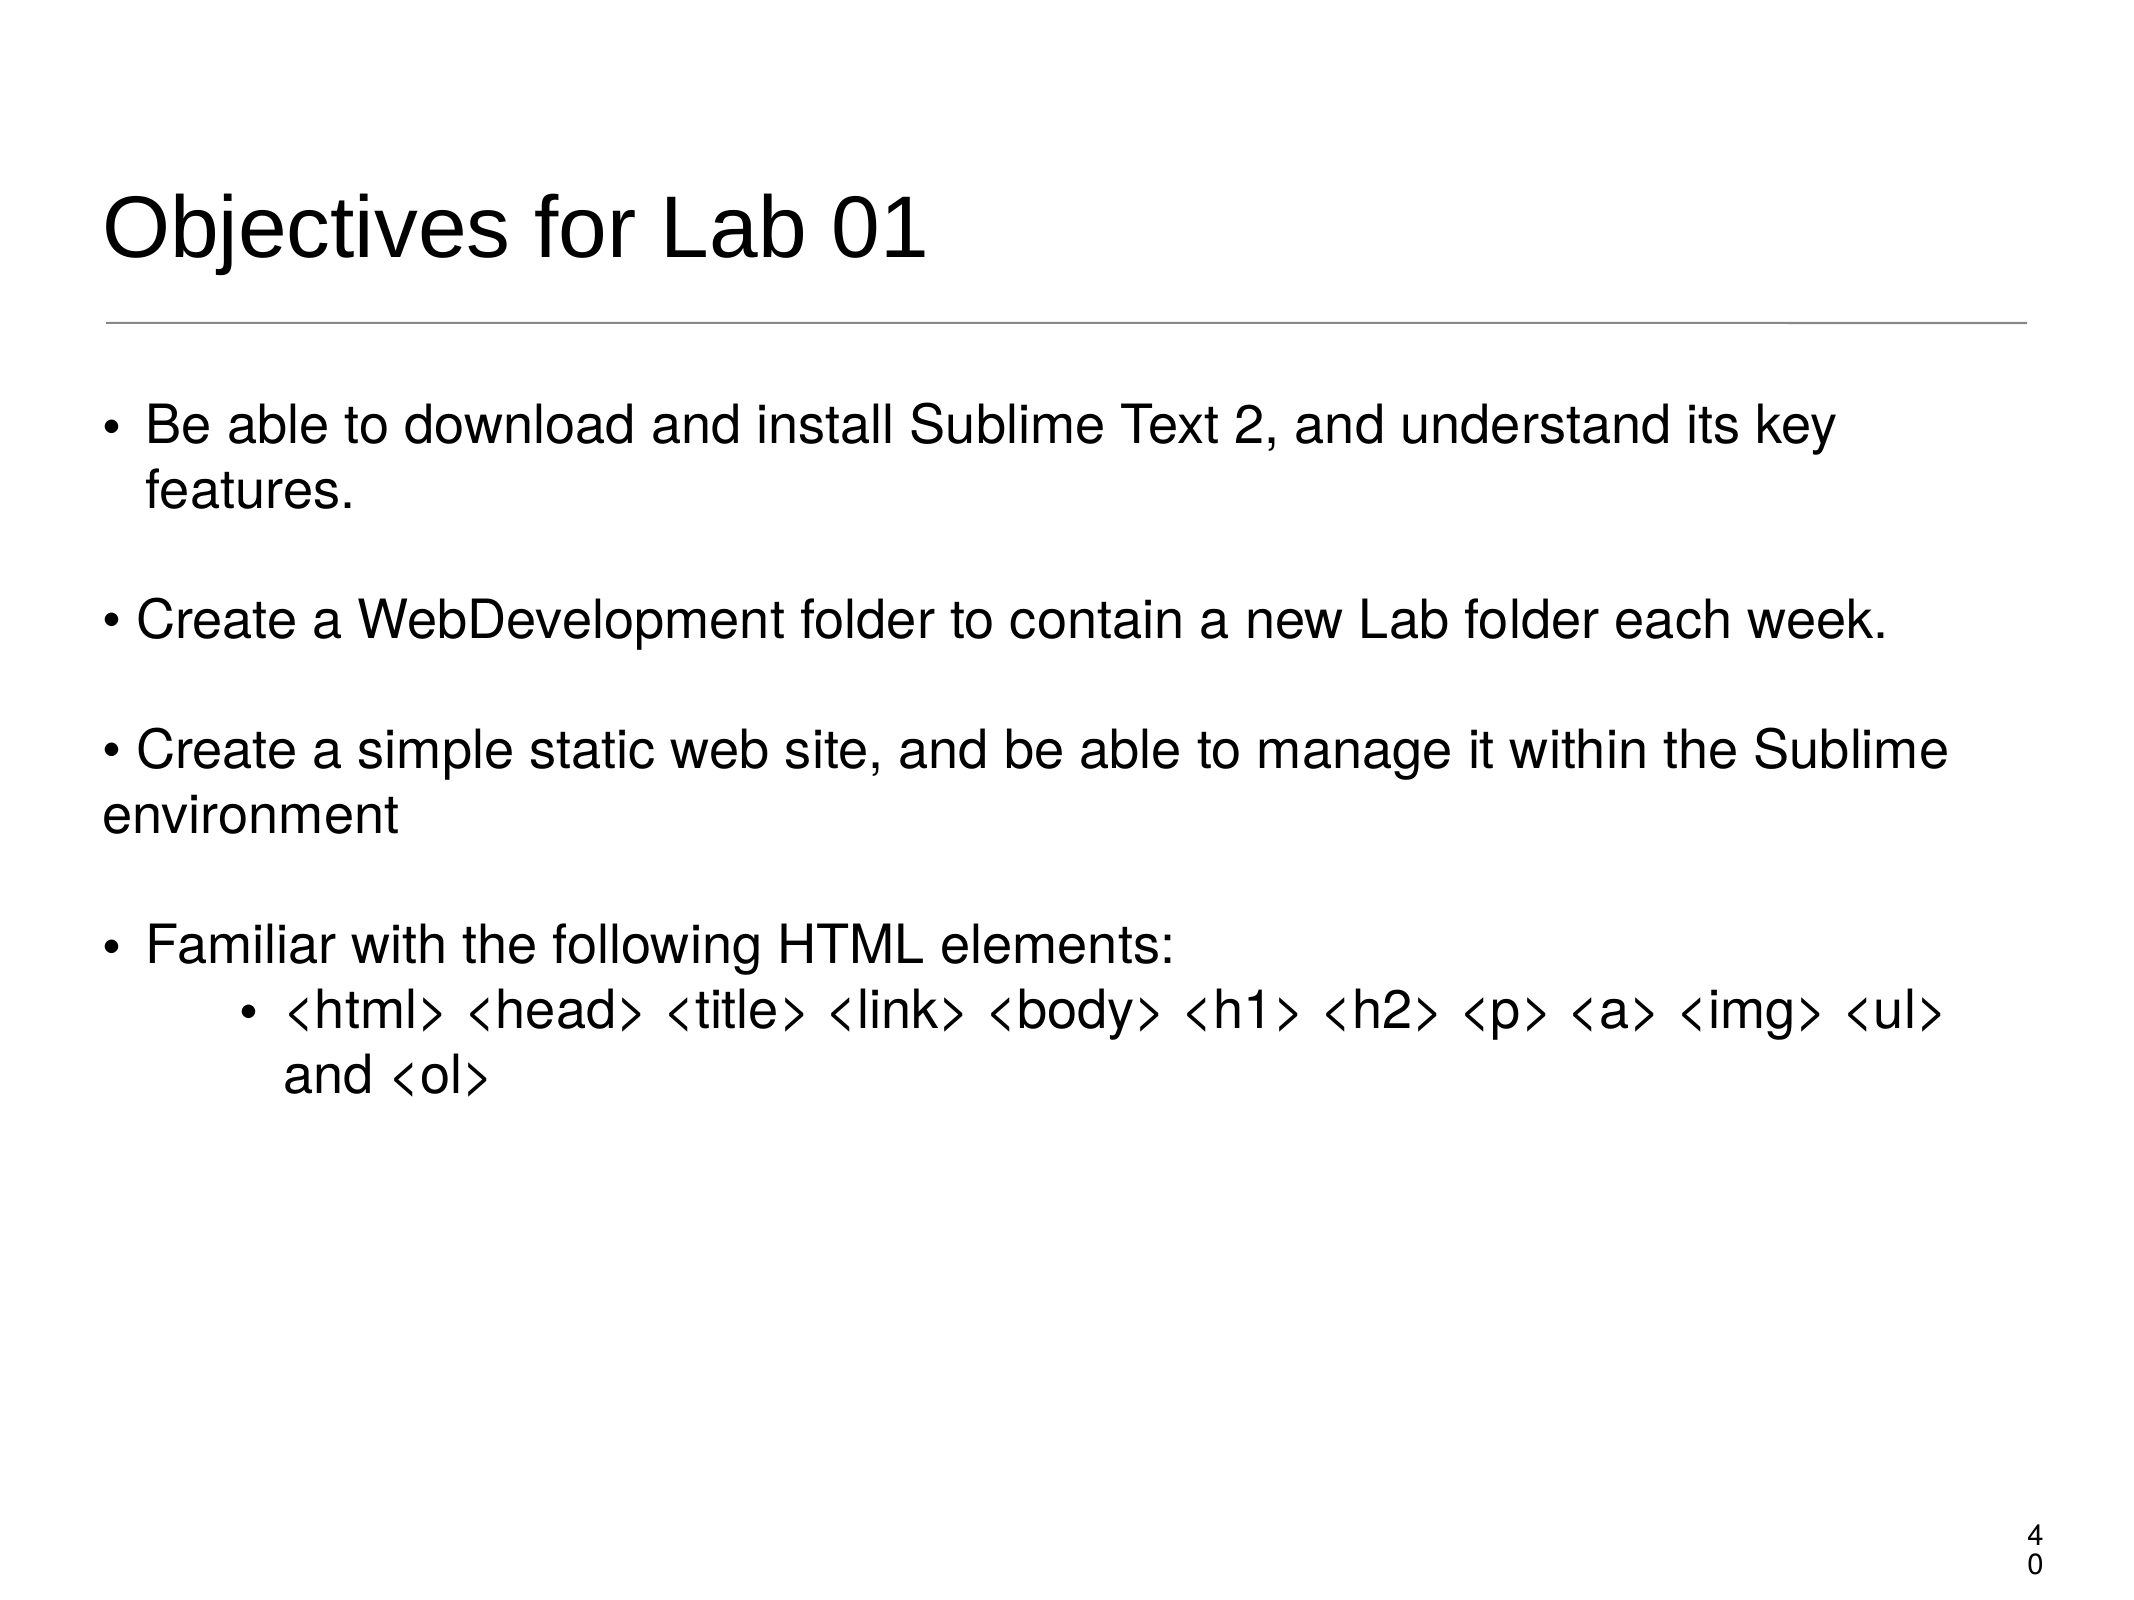

# Objectives for Lab 01
Be able to download and install Sublime Text 2, and understand its key features.

• Create a WebDevelopment folder to contain a new Lab folder each week.

• Create a simple static web site, and be able to manage it within the Sublime environment

Familiar with the following HTML elements:
<html> <head> <title> <link> <body> <h1> <h2> <p> <a> <img> <ul> and <ol>
40